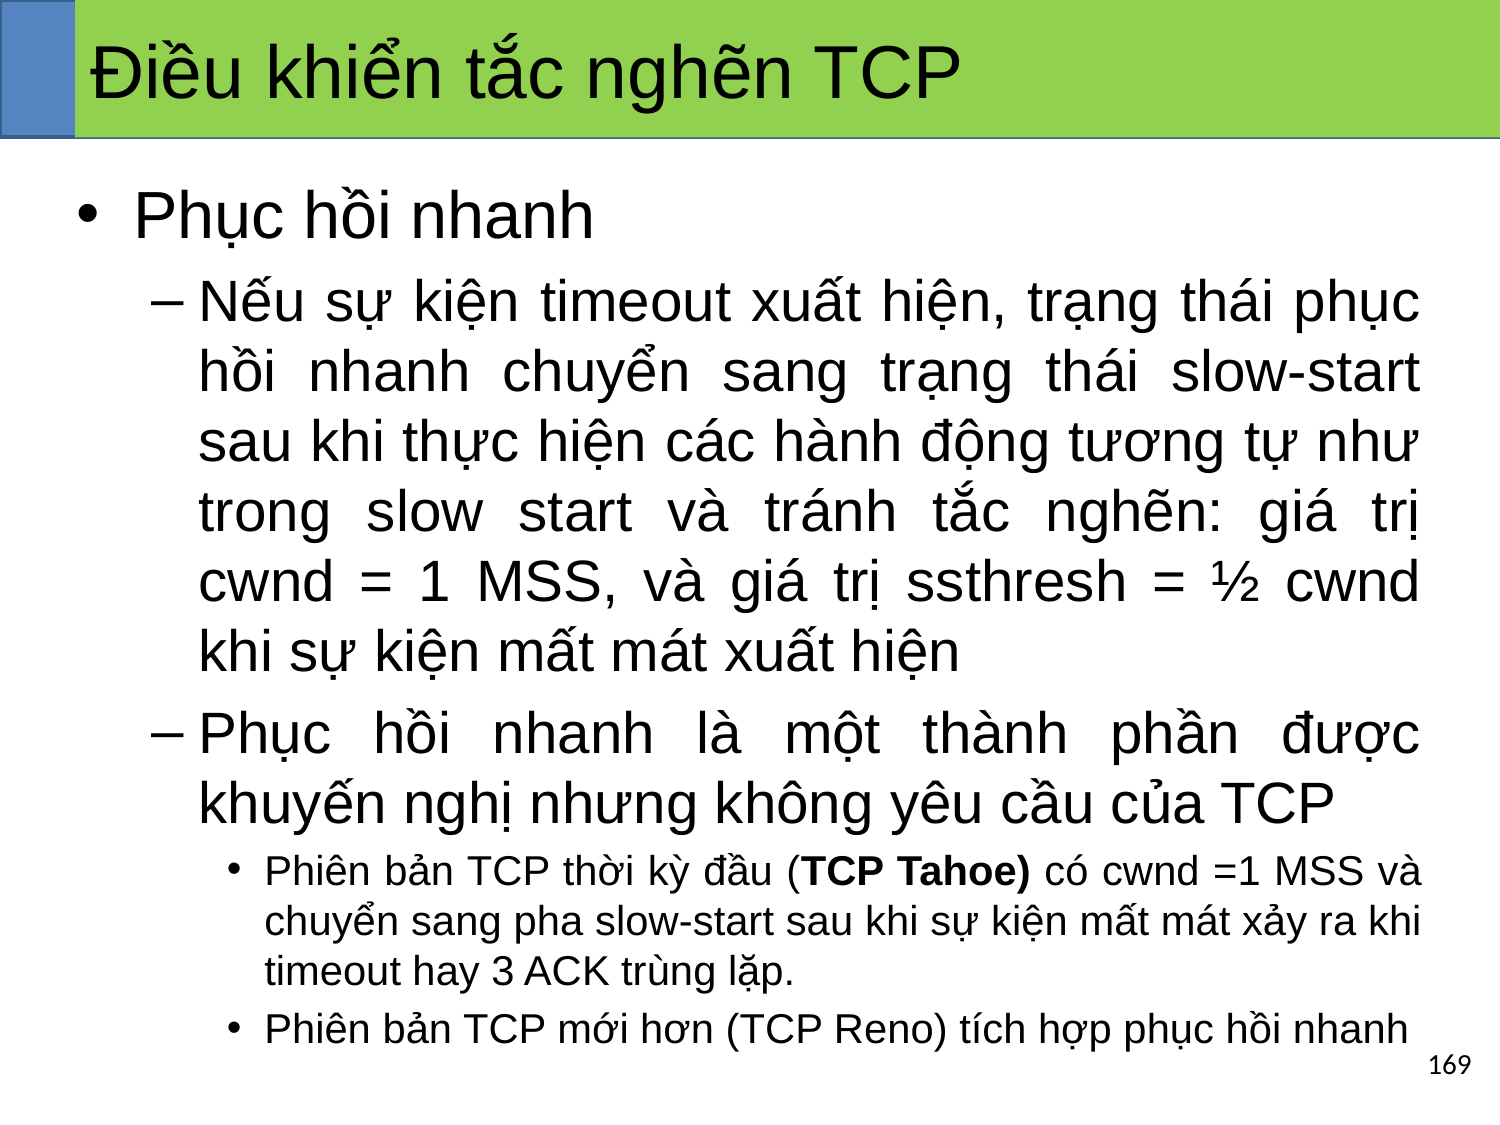

# Điều khiển tắc nghẽn TCP
Phục hồi nhanh
Nếu sự kiện timeout xuất hiện, trạng thái phục hồi nhanh chuyển sang trạng thái slow-start sau khi thực hiện các hành động tương tự như trong slow start và tránh tắc nghẽn: giá trị cwnd = 1 MSS, và giá trị ssthresh = ½ cwnd khi sự kiện mất mát xuất hiện
Phục hồi nhanh là một thành phần được khuyến nghị nhưng không yêu cầu của TCP
Phiên bản TCP thời kỳ đầu (TCP Tahoe) có cwnd =1 MSS và chuyển sang pha slow-start sau khi sự kiện mất mát xảy ra khi timeout hay 3 ACK trùng lặp.
Phiên bản TCP mới hơn (TCP Reno) tích hợp phục hồi nhanh
169